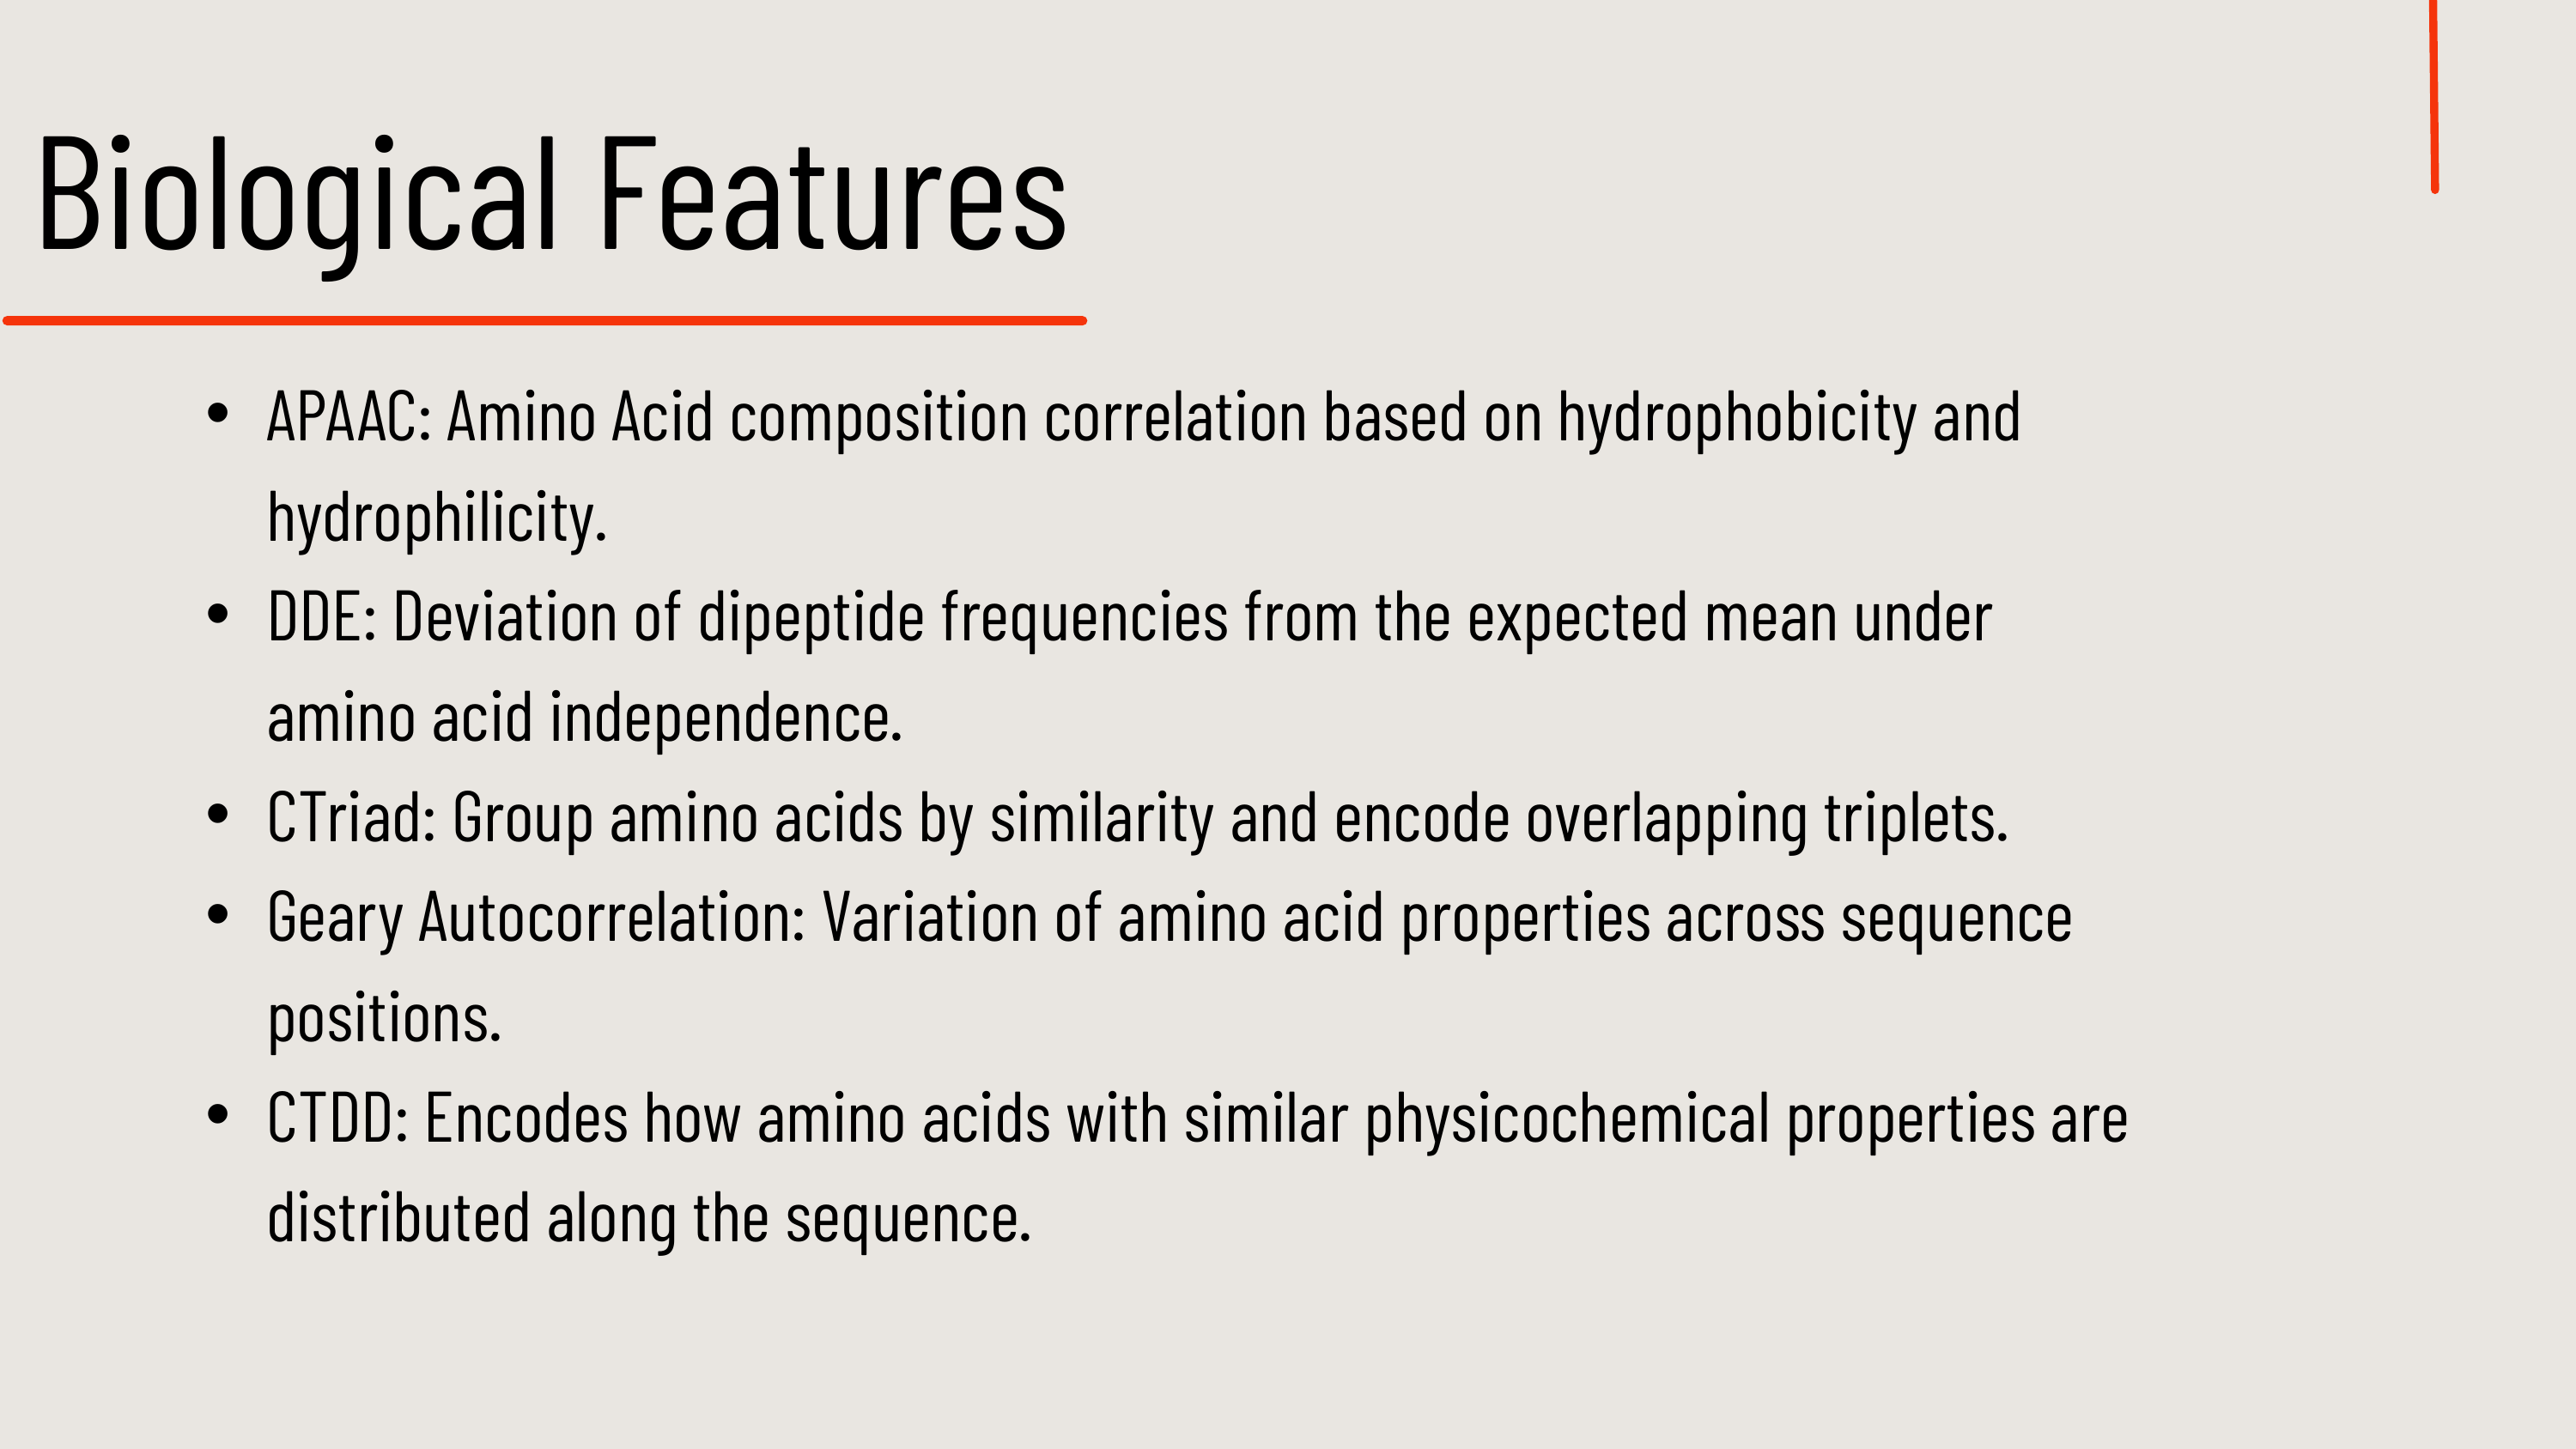

Biological Features

APAAC: Amino Acid composition correlation based on hydrophobicity and hydrophilicity.
DDE: Deviation of dipeptide frequencies from the expected mean under amino acid independence.
CTriad: Group amino acids by similarity and encode overlapping triplets.
Geary Autocorrelation: Variation of amino acid properties across sequence positions.
CTDD: Encodes how amino acids with similar physicochemical properties are distributed along the sequence.